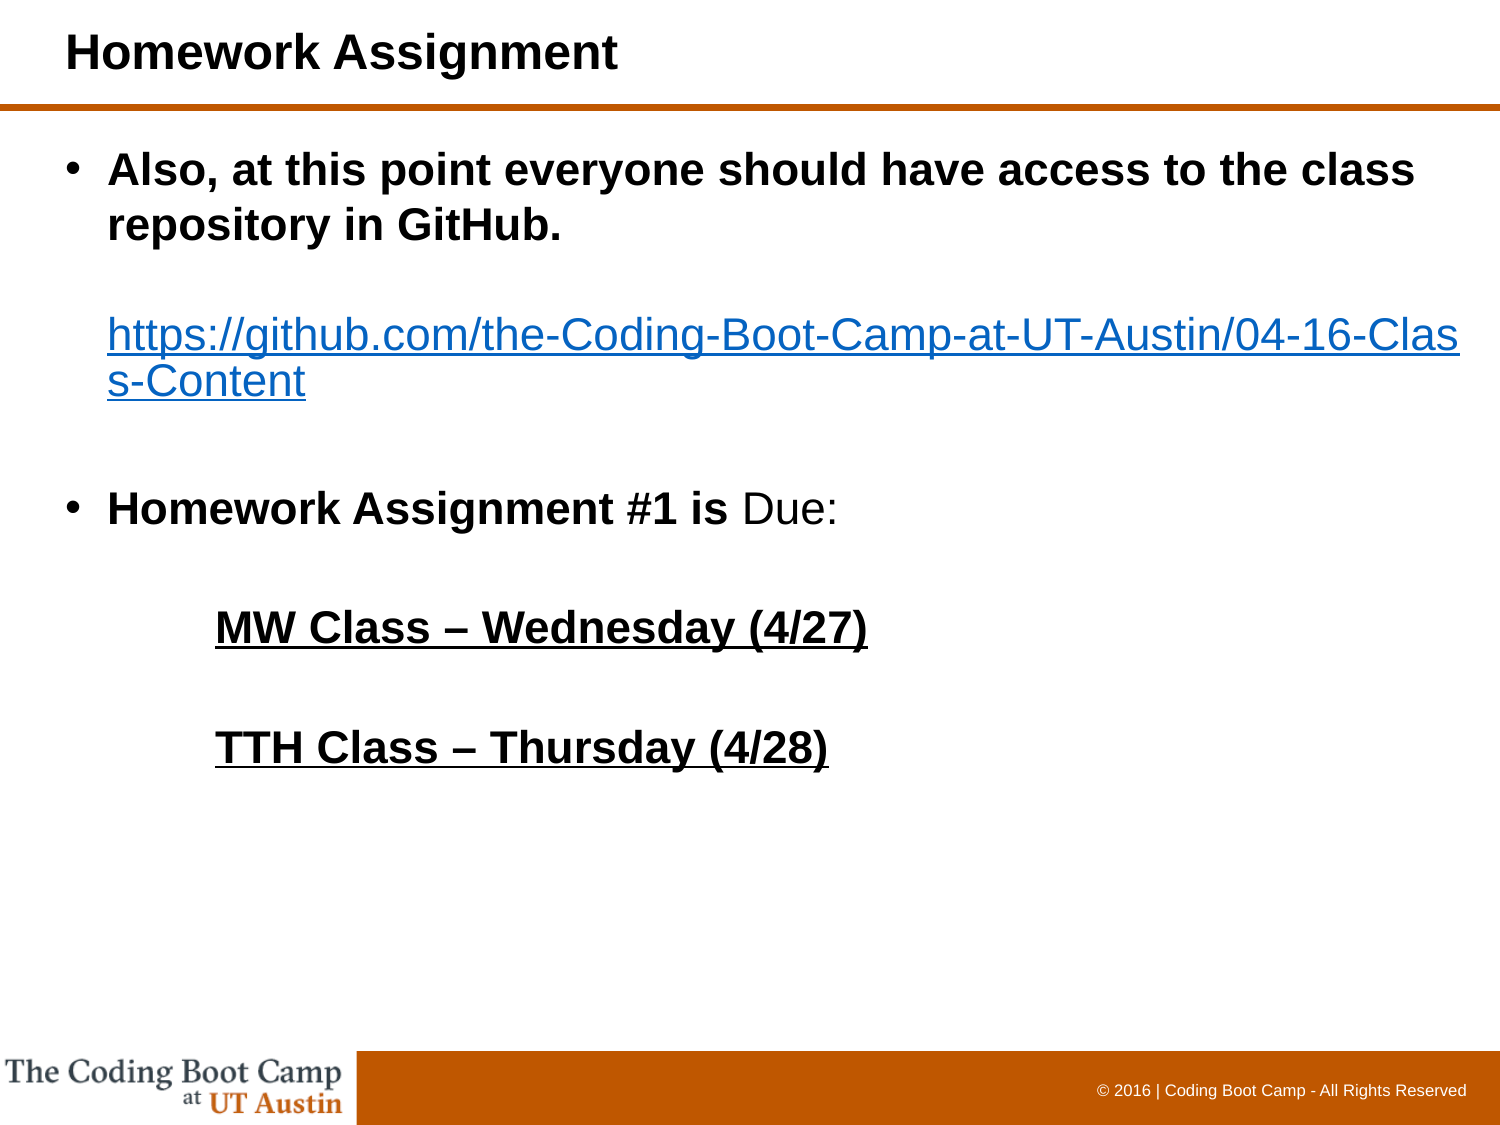

# Homework Assignment
Also, at this point everyone should have access to the class repository in GitHub.
https://github.com/the-Coding-Boot-Camp-at-UT-Austin/04-16-Class-Content

Homework Assignment #1 is Due:
	MW Class – Wednesday (4/27)
	TTH Class – Thursday (4/28)